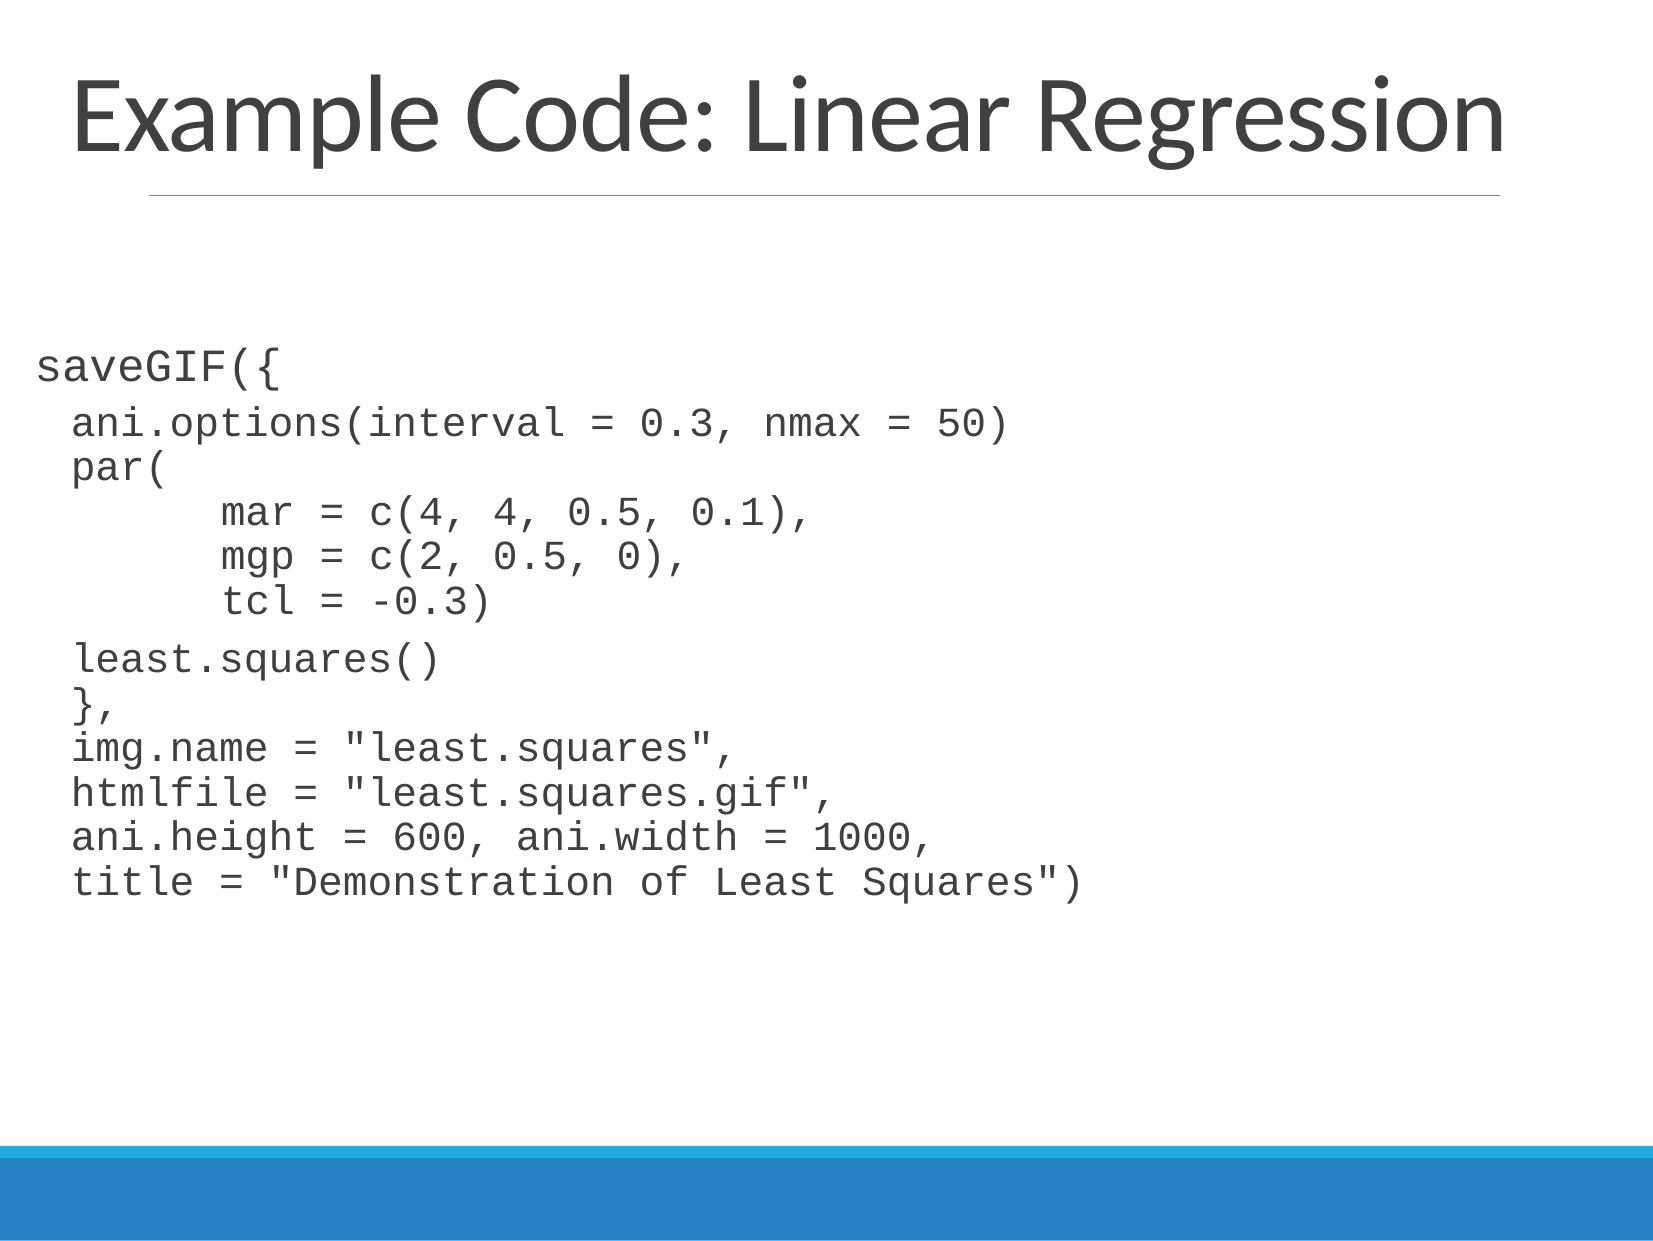

# Example Code: Linear Regression
saveGIF({
ani.options(interval = 0.3, nmax = 50)
par(
	mar = c(4, 4, 0.5, 0.1),
	mgp = c(2, 0.5, 0),
	tcl = -0.3)
least.squares()
},
img.name = "least.squares",
htmlfile = "least.squares.gif",
ani.height = 600, ani.width = 1000,
title = "Demonstration of Least Squares")
Set visual parameters plot
Run the visualization
Set the output parameters